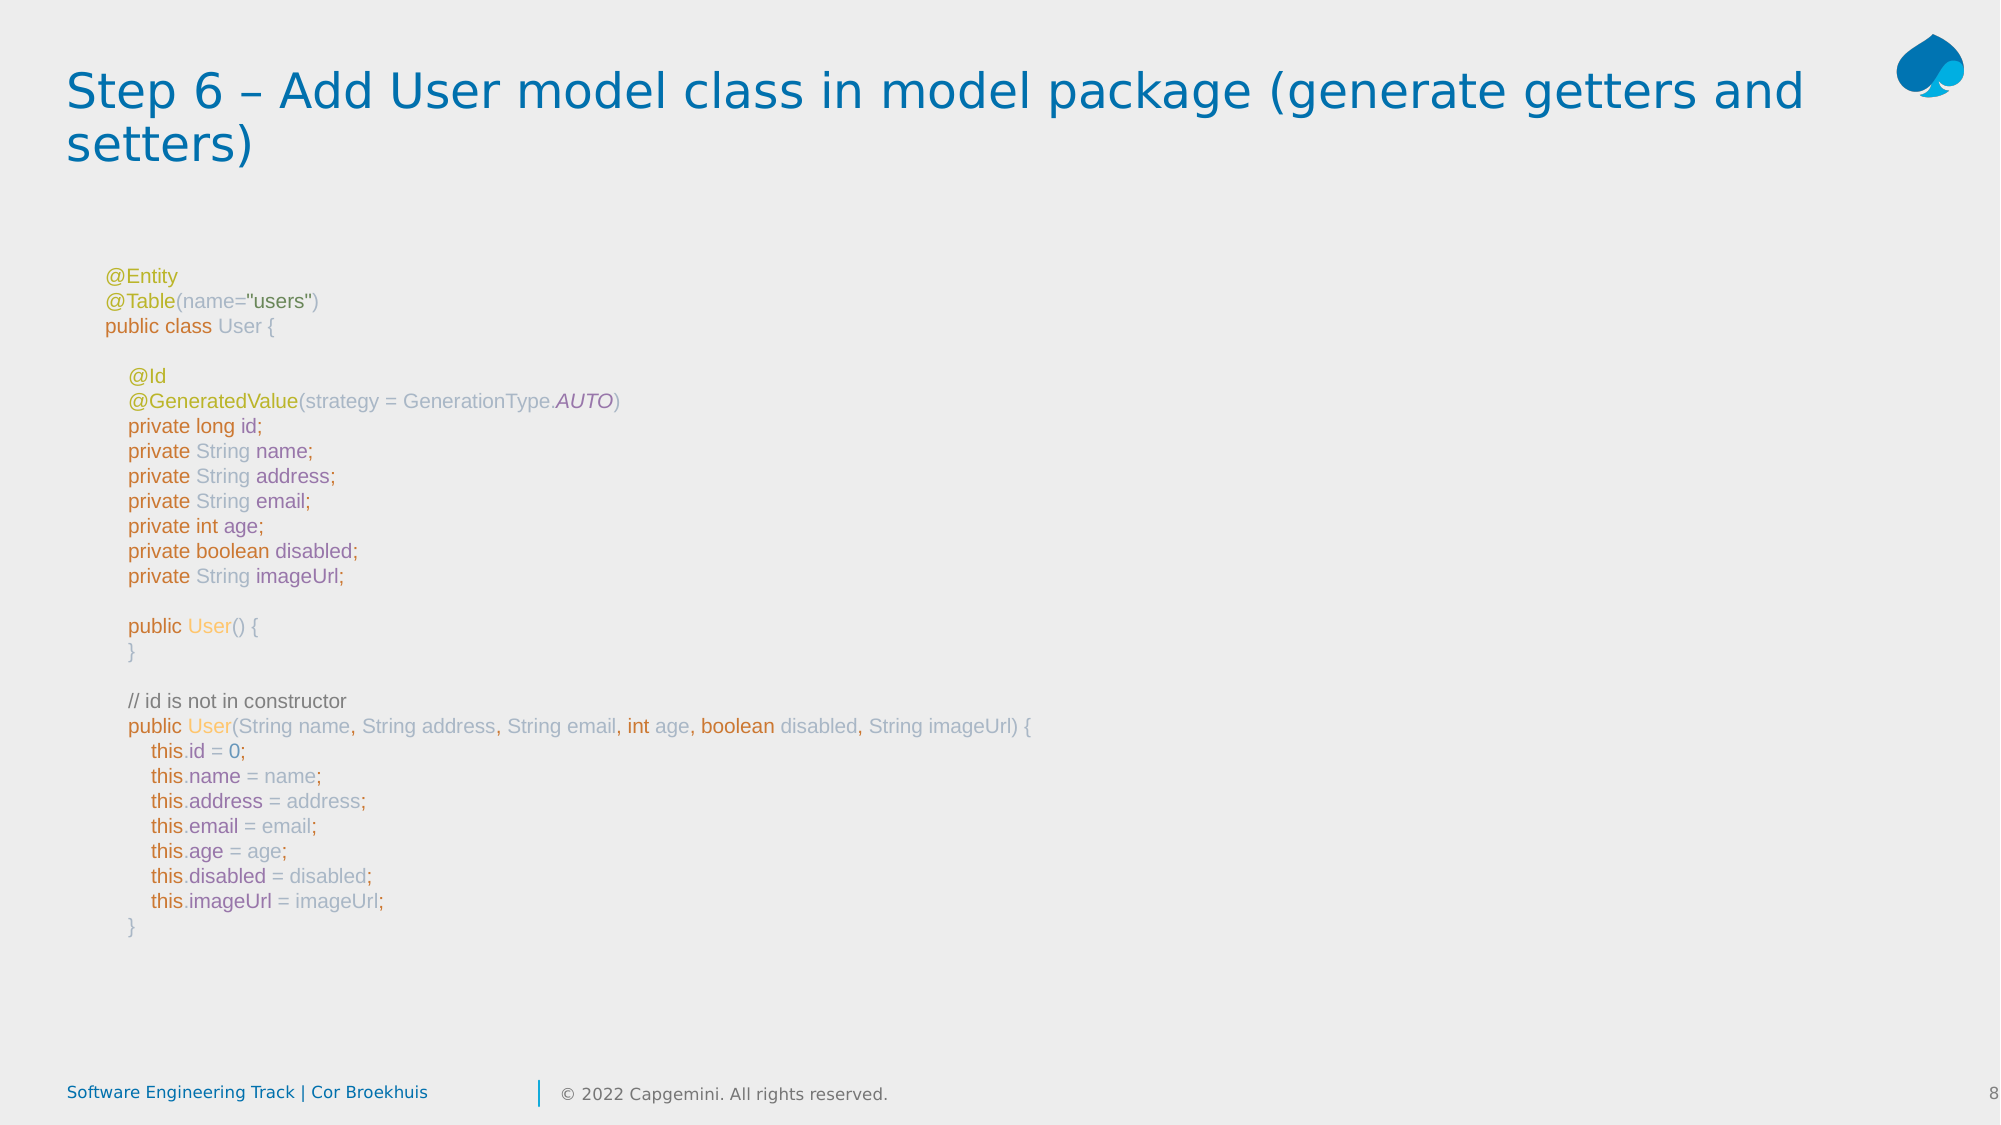

# Step 6 – Add User model class in model package (generate getters and setters)
@Entity
@Table(name="users")
public class User {
    @Id
    @GeneratedValue(strategy = GenerationType.AUTO)
    private long id;
    private String name;
    private String address;
    private String email;
    private int age;
    private boolean disabled;
    private String imageUrl;
    public User() {
    }
    // id is not in constructor
    public User(String name, String address, String email, int age, boolean disabled, String imageUrl) {
        this.id = 0;
        this.name = name;
        this.address = address;
        this.email = email;
        this.age = age;
        this.disabled = disabled;
        this.imageUrl = imageUrl;
    }